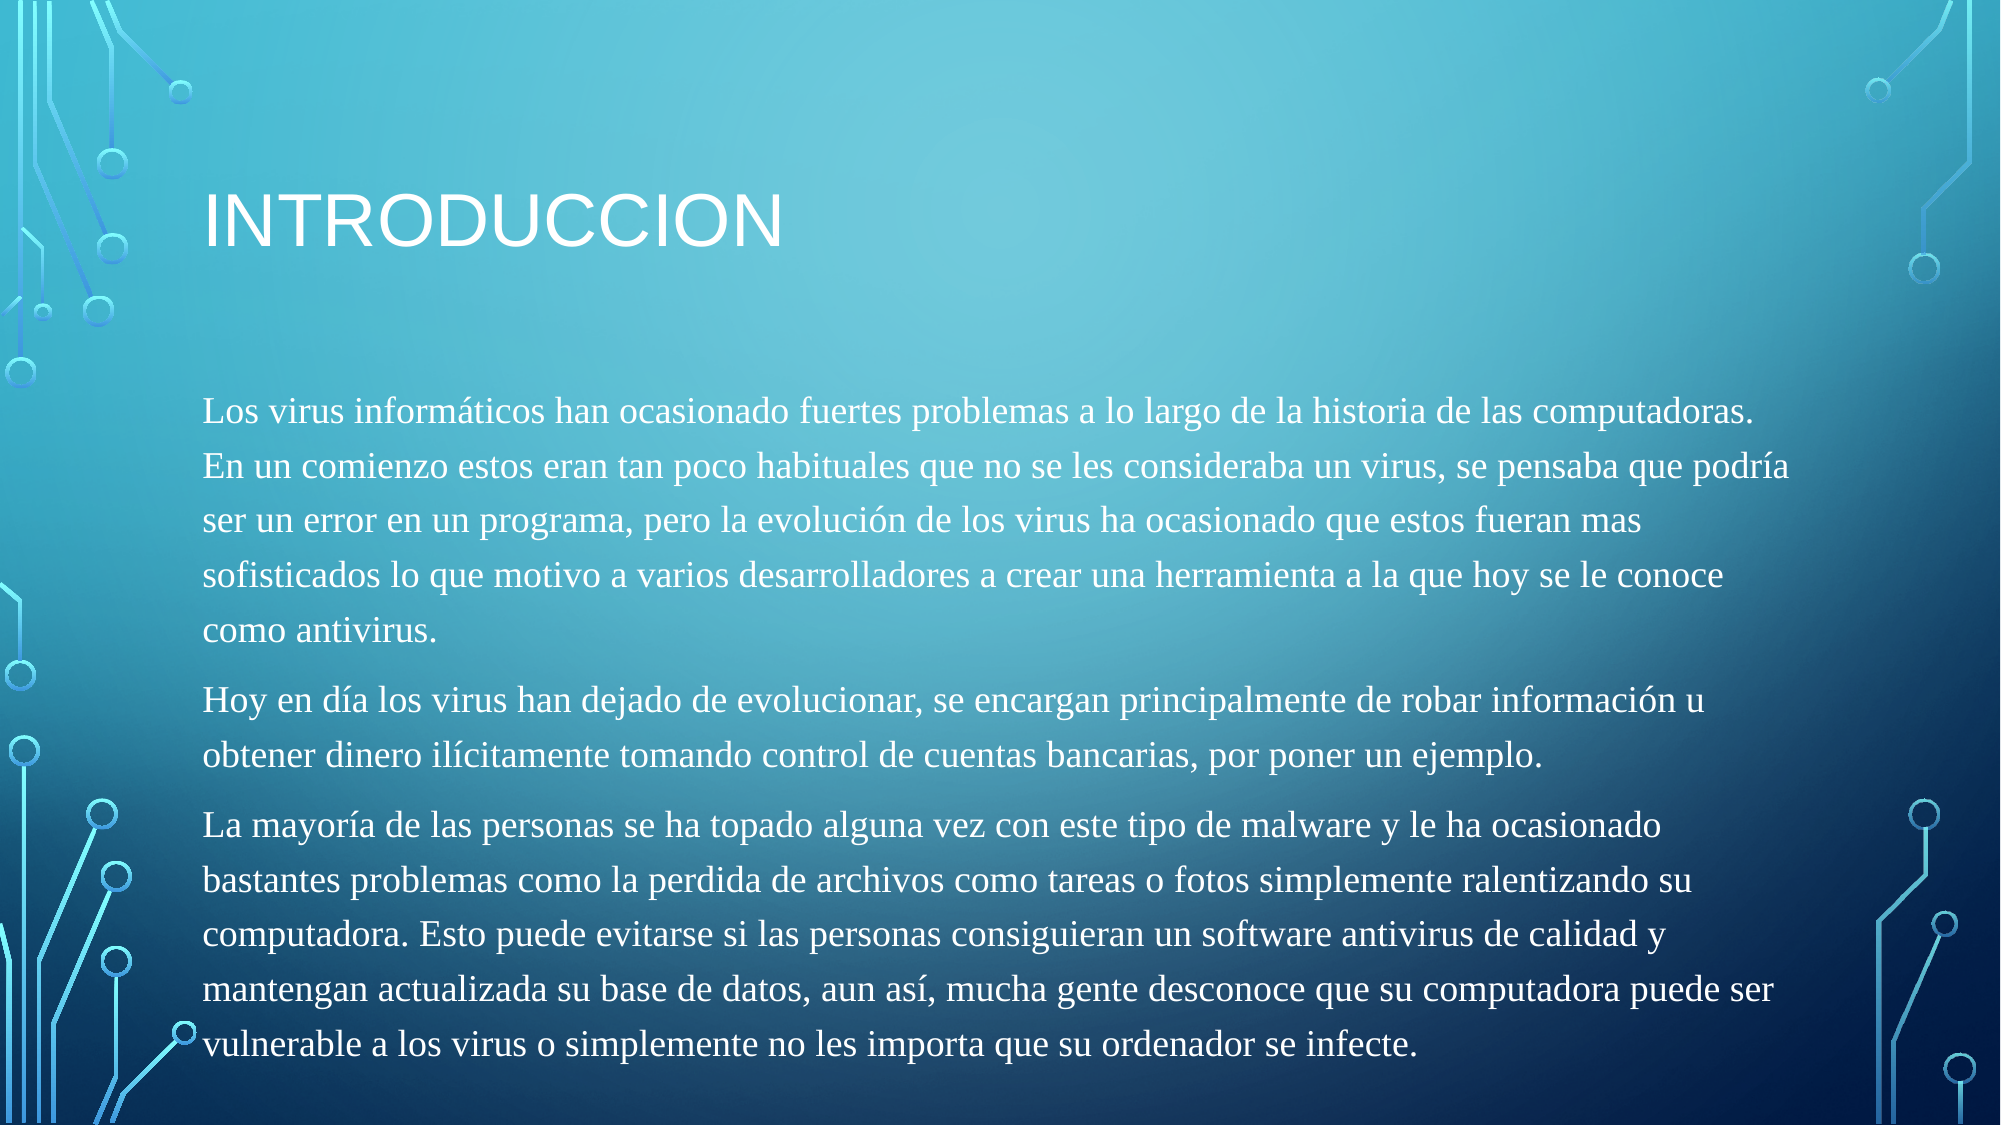

# Introduccion
Los virus informáticos han ocasionado fuertes problemas a lo largo de la historia de las computadoras. En un comienzo estos eran tan poco habituales que no se les consideraba un virus, se pensaba que podría ser un error en un programa, pero la evolución de los virus ha ocasionado que estos fueran mas sofisticados lo que motivo a varios desarrolladores a crear una herramienta a la que hoy se le conoce como antivirus.
Hoy en día los virus han dejado de evolucionar, se encargan principalmente de robar información u obtener dinero ilícitamente tomando control de cuentas bancarias, por poner un ejemplo.
La mayoría de las personas se ha topado alguna vez con este tipo de malware y le ha ocasionado bastantes problemas como la perdida de archivos como tareas o fotos simplemente ralentizando su computadora. Esto puede evitarse si las personas consiguieran un software antivirus de calidad y mantengan actualizada su base de datos, aun así, mucha gente desconoce que su computadora puede ser vulnerable a los virus o simplemente no les importa que su ordenador se infecte.